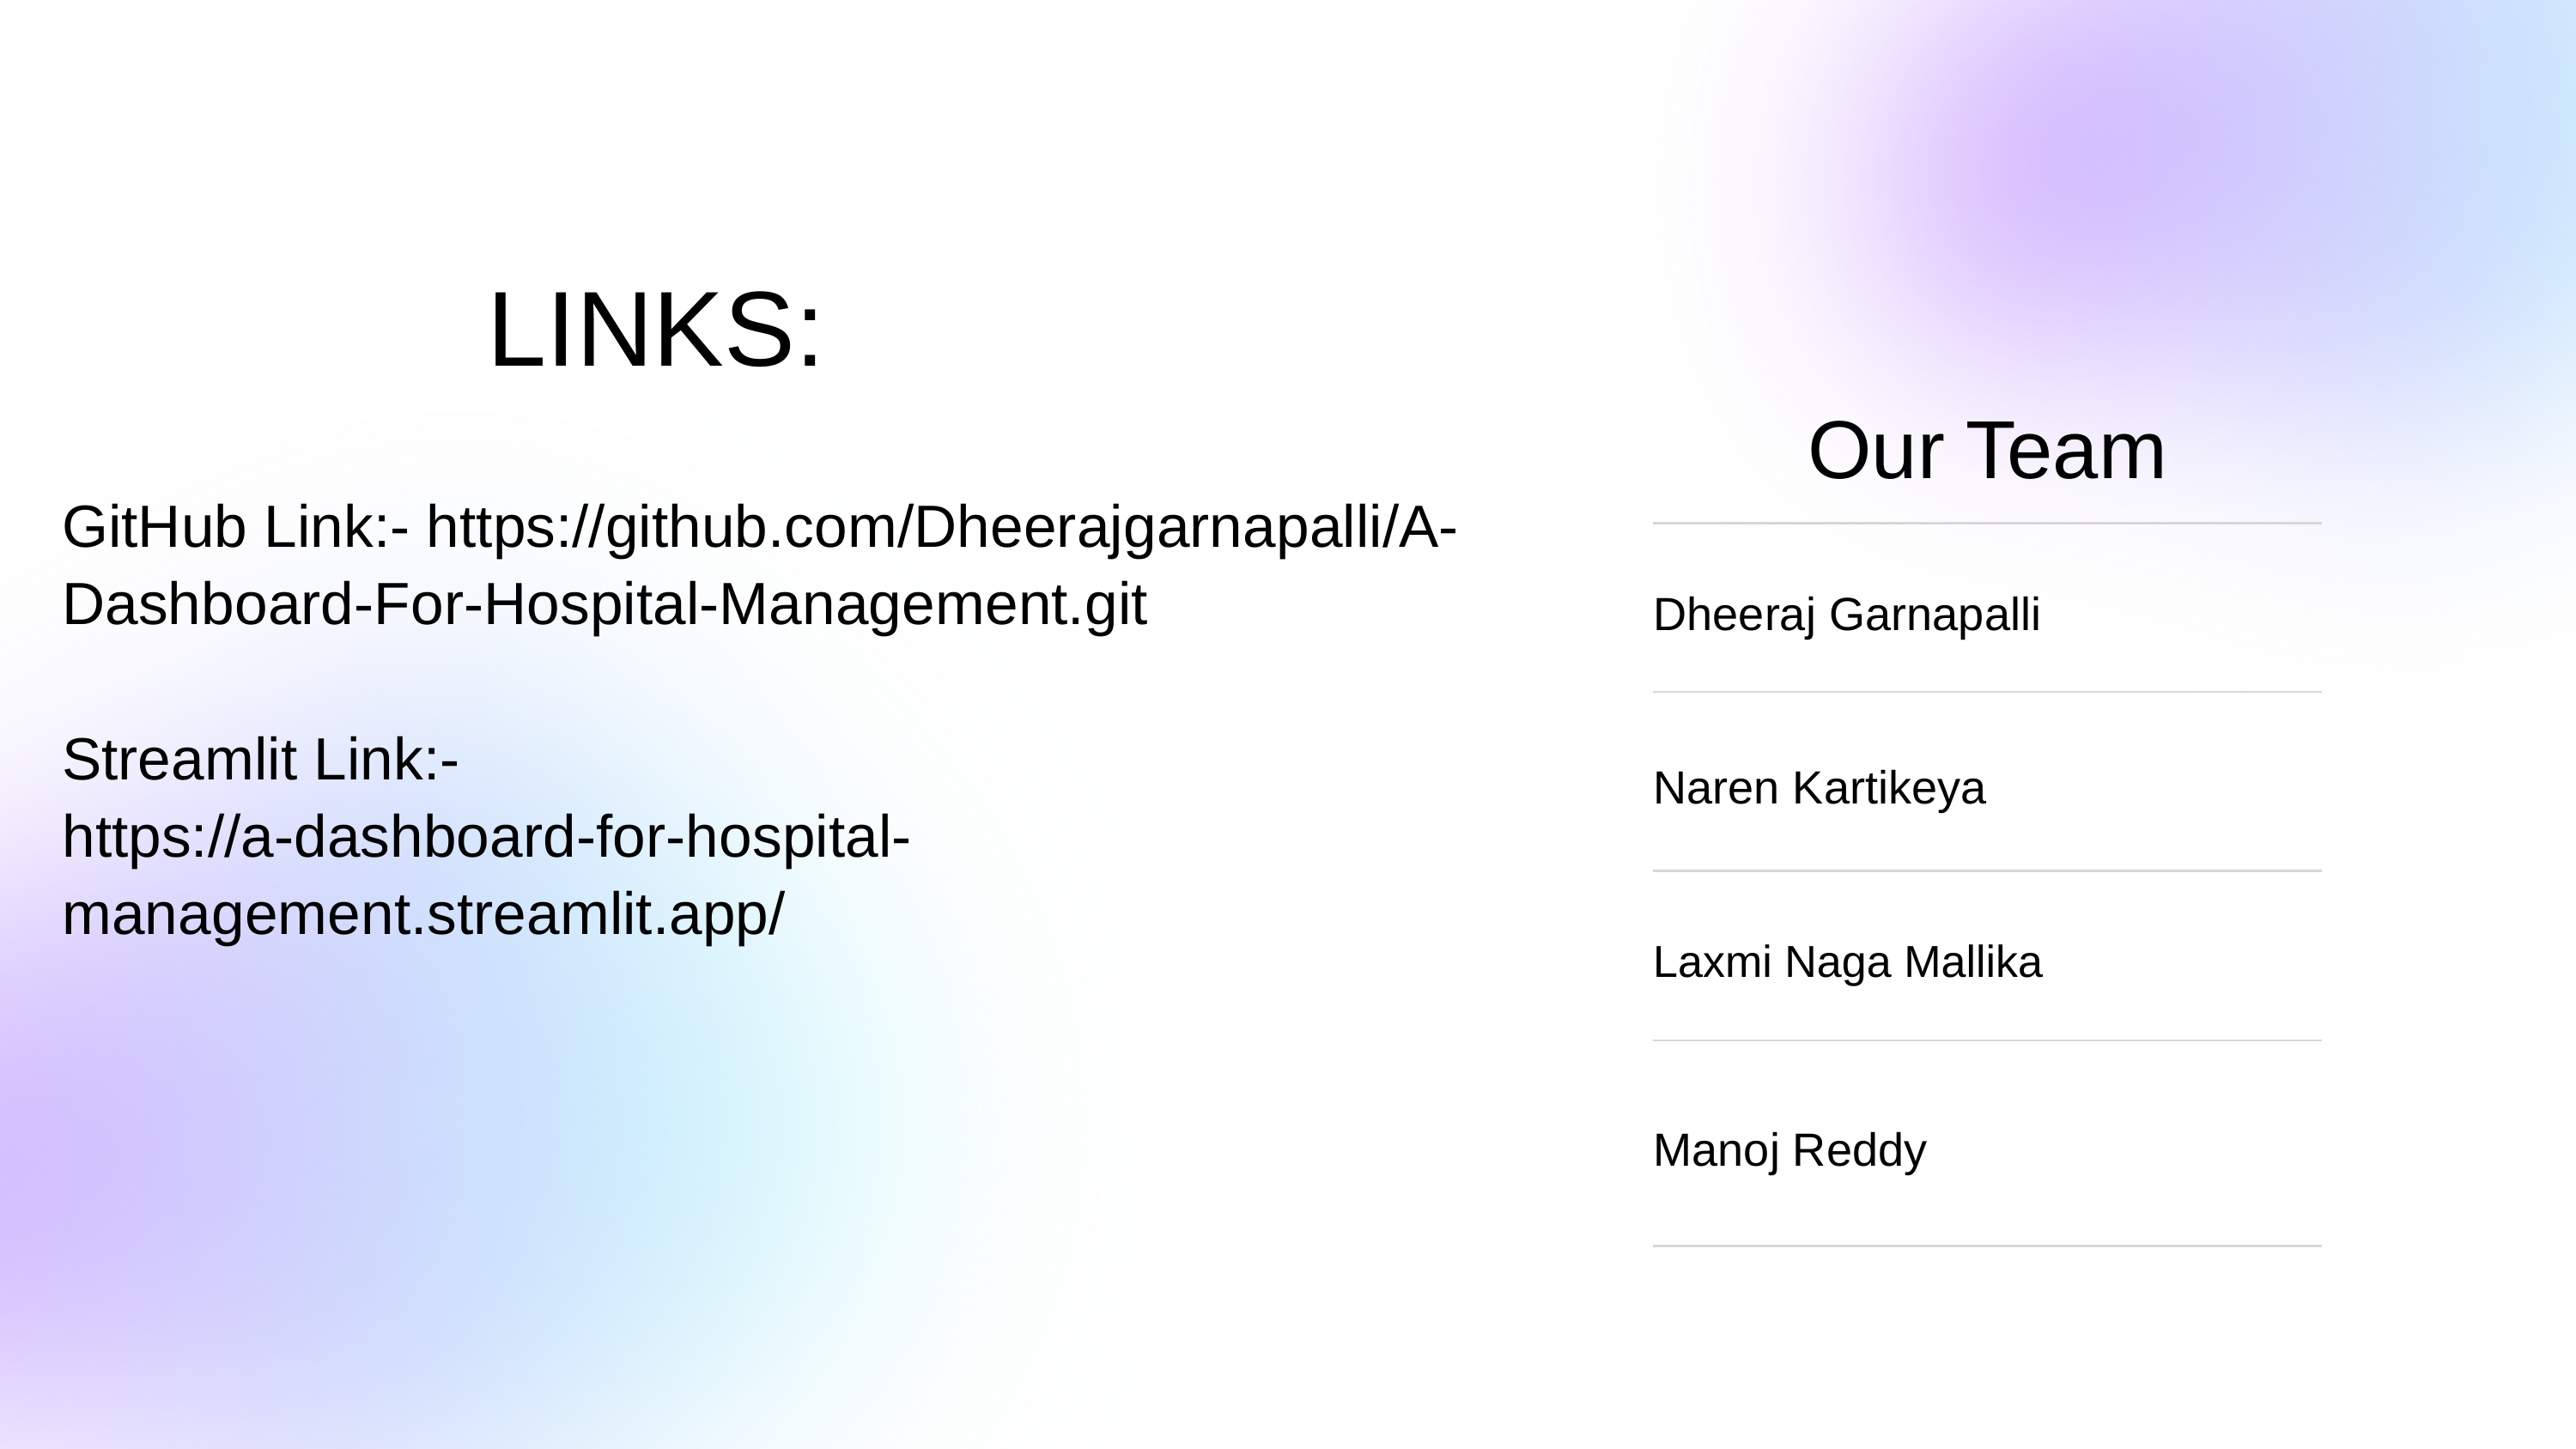

LINKS:

| Our Team |
| --- |
| Dheeraj Garnapalli |
| Naren Kartikeya |
| Laxmi Naga Mallika |
| Manoj Reddy |

GitHub Link:- https://github.com/Dheerajgarnapalli/A-Dashboard-For-Hospital-Management.git

Streamlit Link:-
https://a-dashboard-for-hospital-management.streamlit.app/